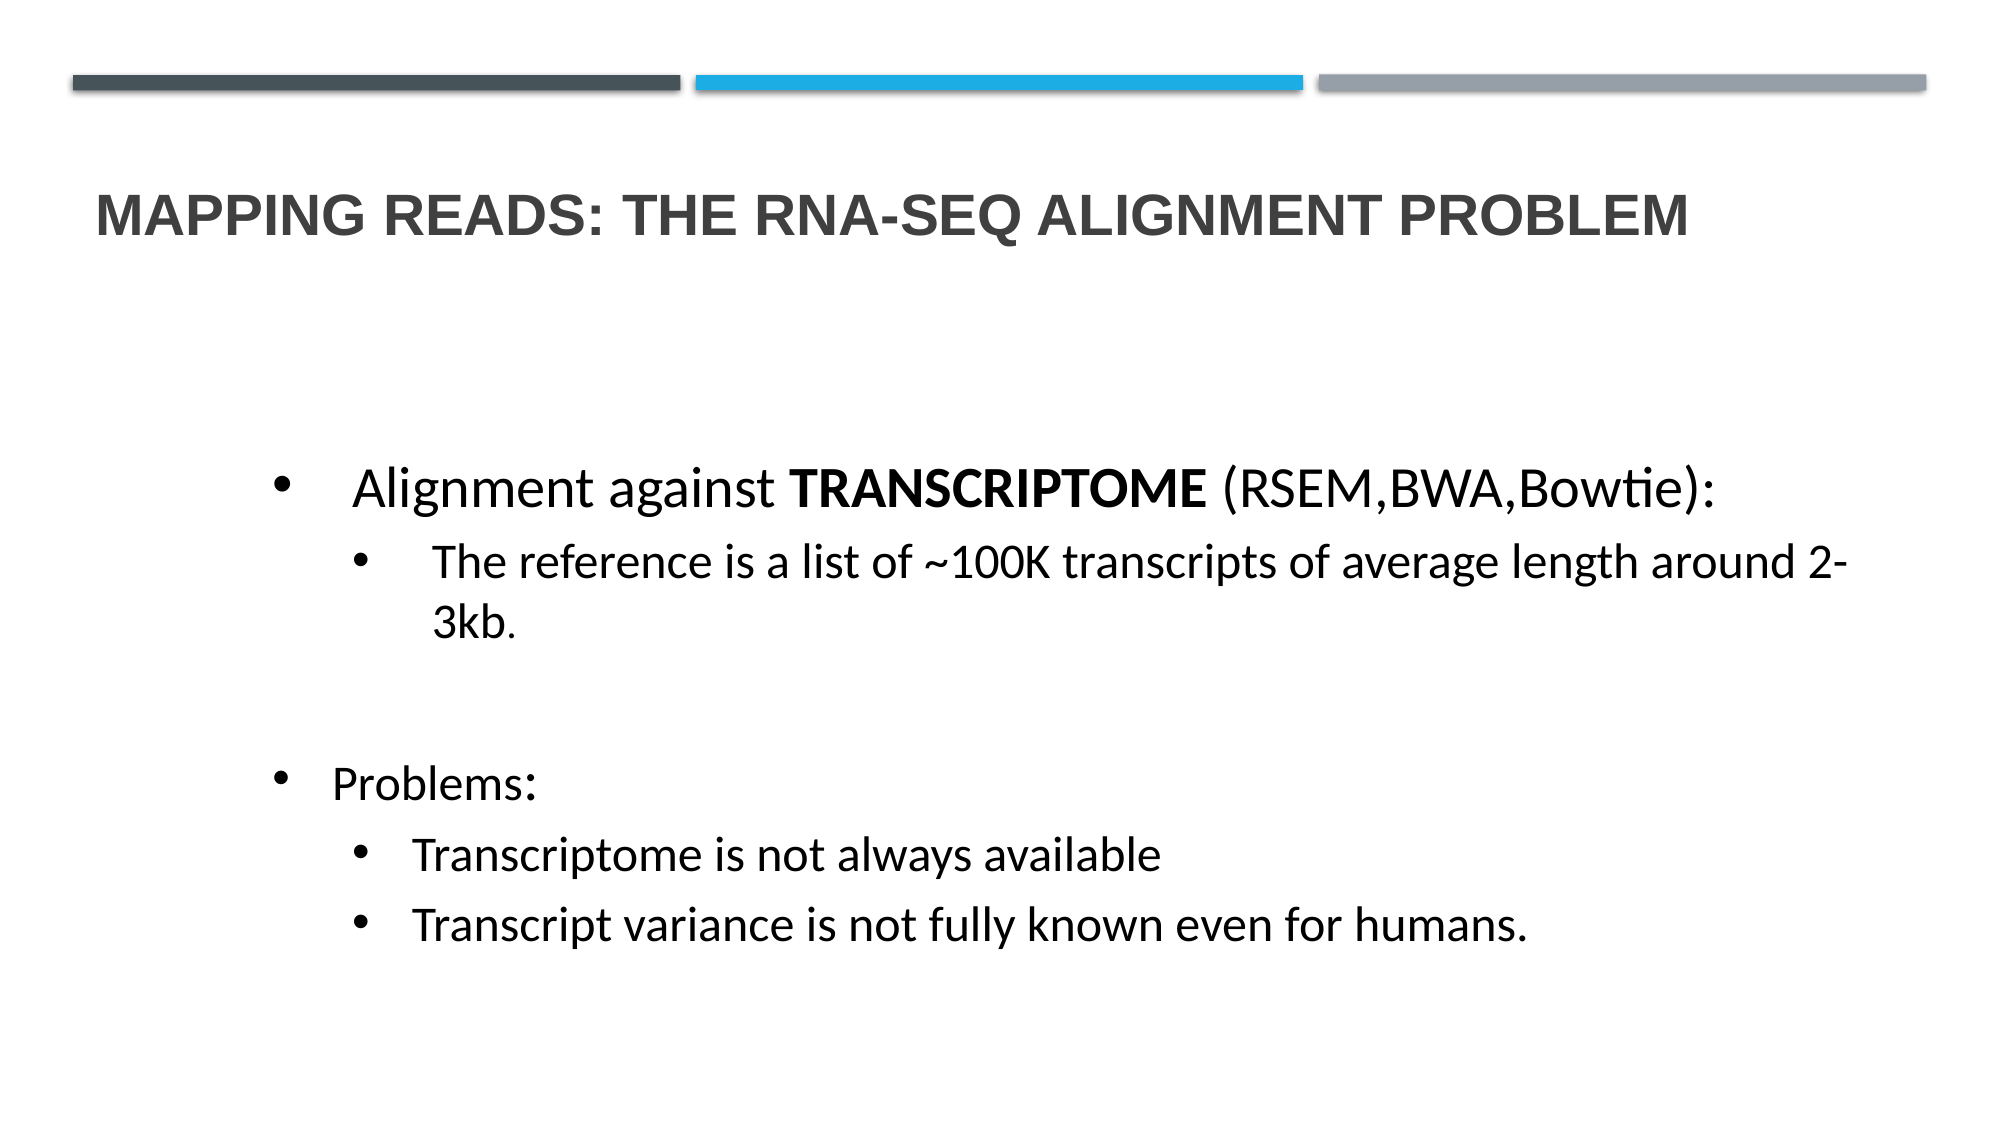

# MappinG Reads: The RNA-Seq Alignment problem
Alignment against TRANSCRIPTOME (RSEM,BWA,Bowtie):
The reference is a list of ~100K transcripts of average length around 2-3kb.

Problems:
Transcriptome is not always available
Transcript variance is not fully known even for humans.